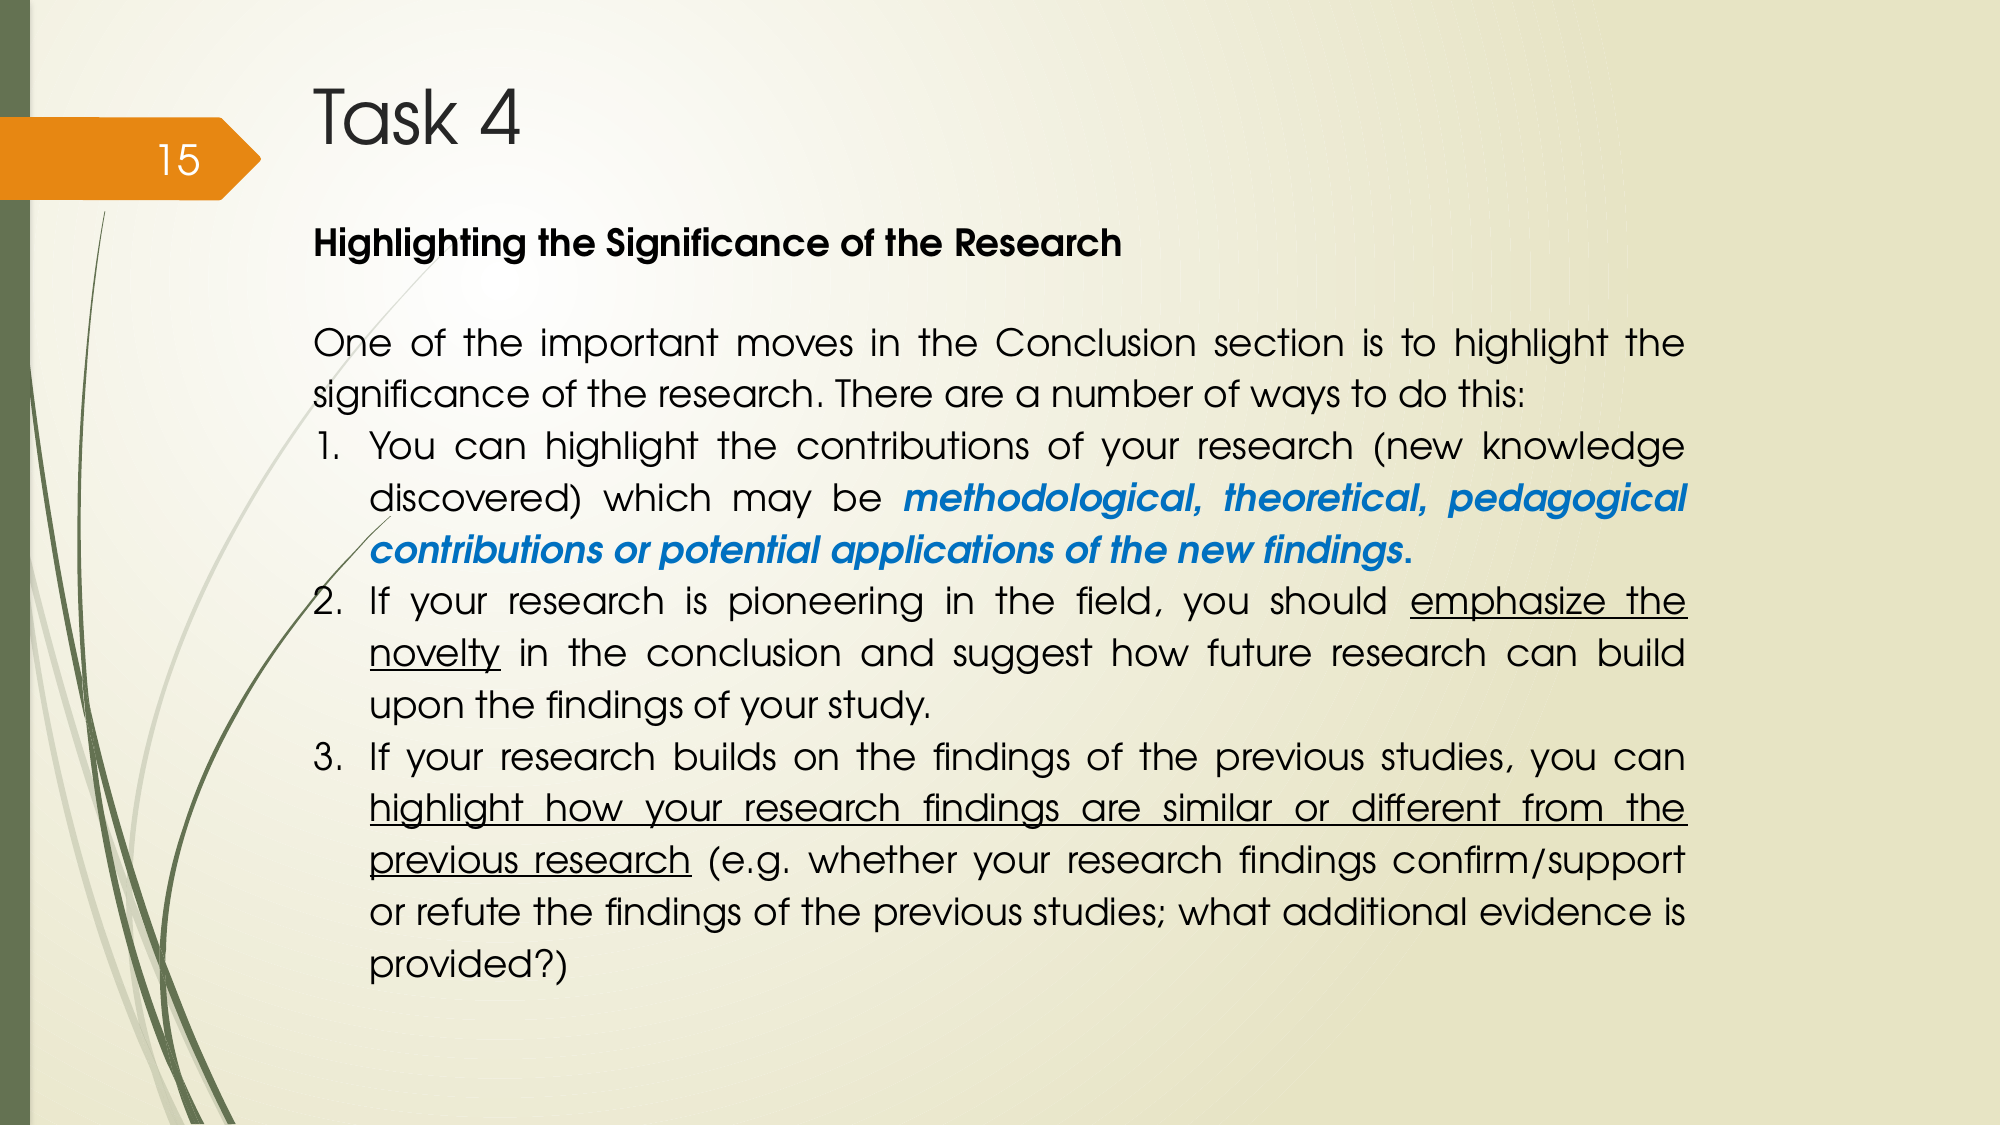

# Task 4
15
Highlighting the Significance of the Research
One of the important moves in the Conclusion section is to highlight the significance of the research. There are a number of ways to do this:
You can highlight the contributions of your research (new knowledge discovered) which may be methodological, theoretical, pedagogical contributions or potential applications of the new findings.
If your research is pioneering in the field, you should emphasize the novelty in the conclusion and suggest how future research can build upon the findings of your study.
If your research builds on the findings of the previous studies, you can highlight how your research findings are similar or different from the previous research (e.g. whether your research findings confirm/support or refute the findings of the previous studies; what additional evidence is provided?)